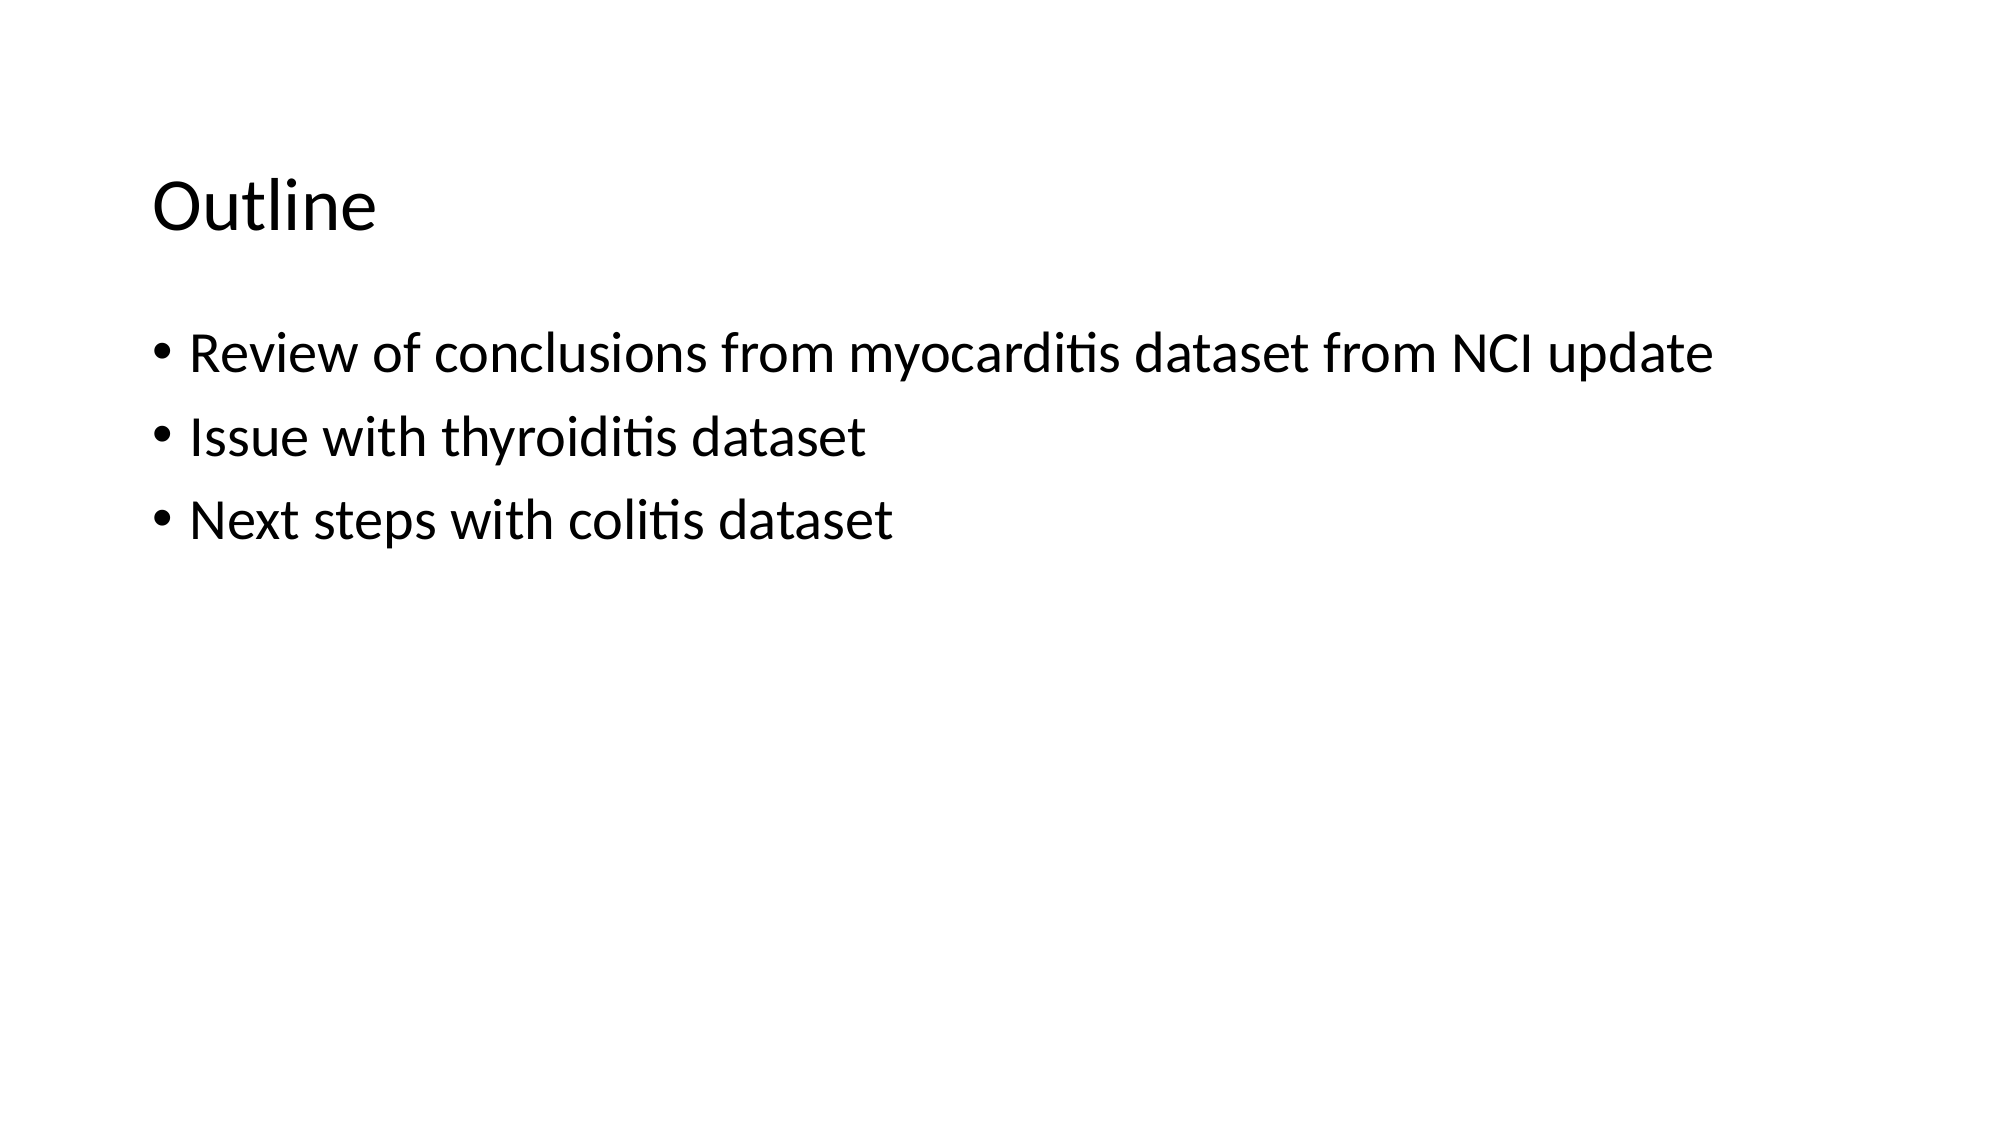

# Outline
Review of conclusions from myocarditis dataset from NCI update
Issue with thyroiditis dataset
Next steps with colitis dataset